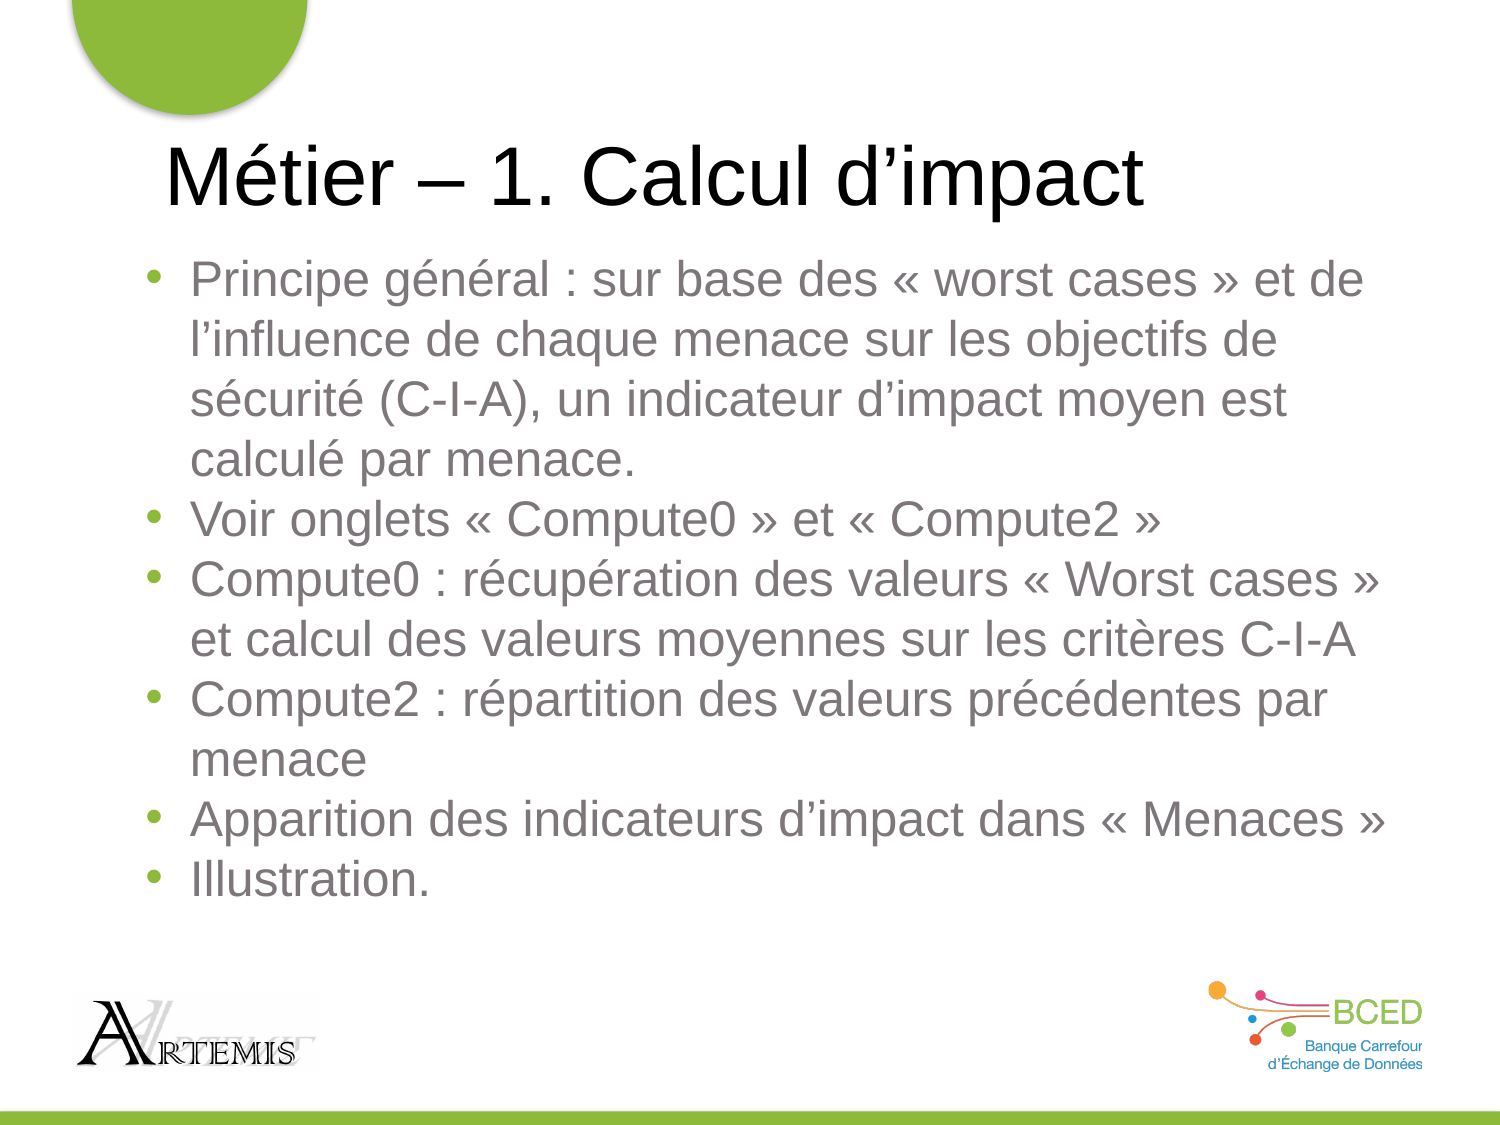

# Métier – 1. Calcul d’impact
Principe général : sur base des « worst cases » et de l’influence de chaque menace sur les objectifs de sécurité (C-I-A), un indicateur d’impact moyen est calculé par menace.
Voir onglets « Compute0 » et « Compute2 »
Compute0 : récupération des valeurs « Worst cases » et calcul des valeurs moyennes sur les critères C-I-A
Compute2 : répartition des valeurs précédentes par menace
Apparition des indicateurs d’impact dans « Menaces »
Illustration.